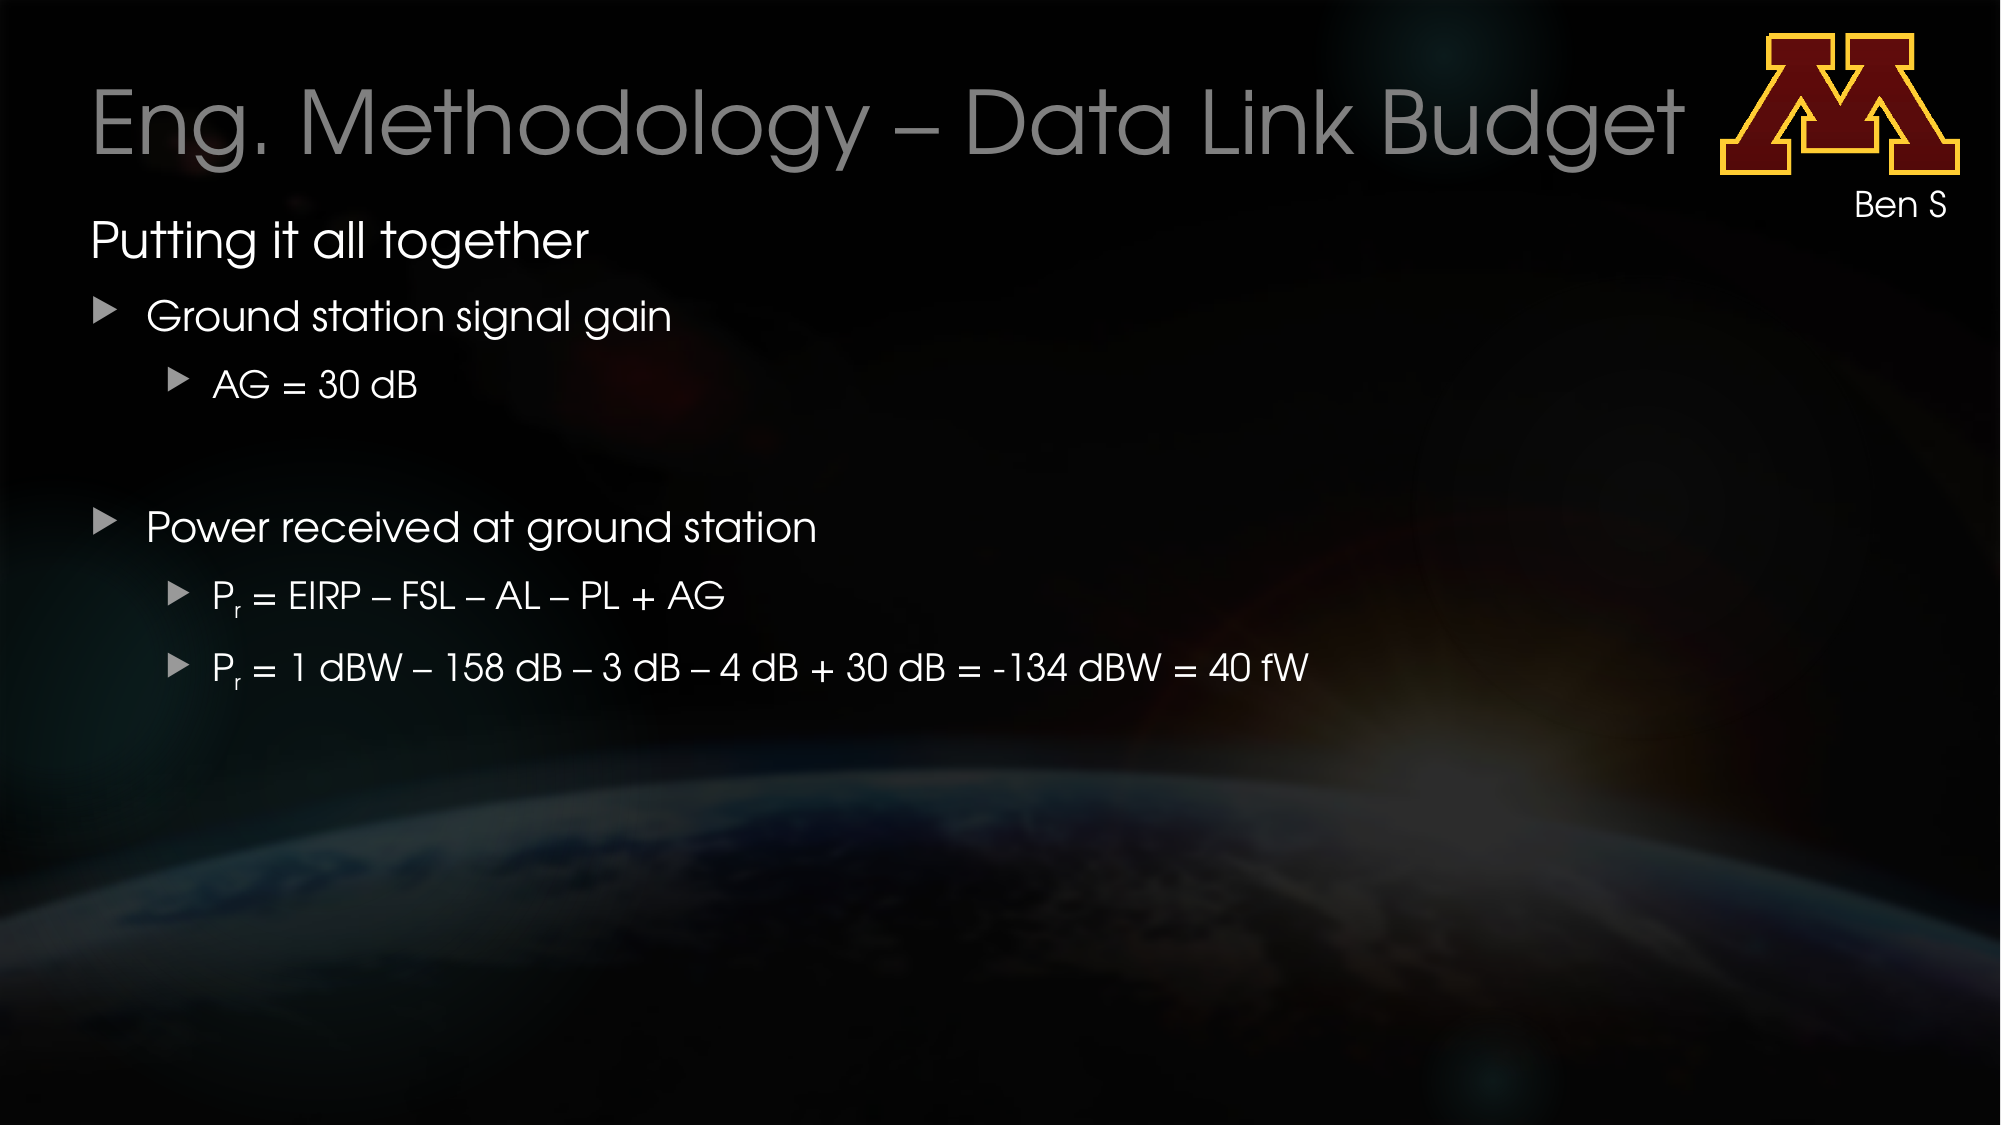

# Eng. Methodology – Data Link Budget
Ben S
Putting it all together
Ground station signal gain
AG = 30 dB

Power received at ground station
Pr = EIRP – FSL – AL – PL + AG
Pr = 1 dBW – 158 dB – 3 dB – 4 dB + 30 dB = -134 dBW = 40 fW